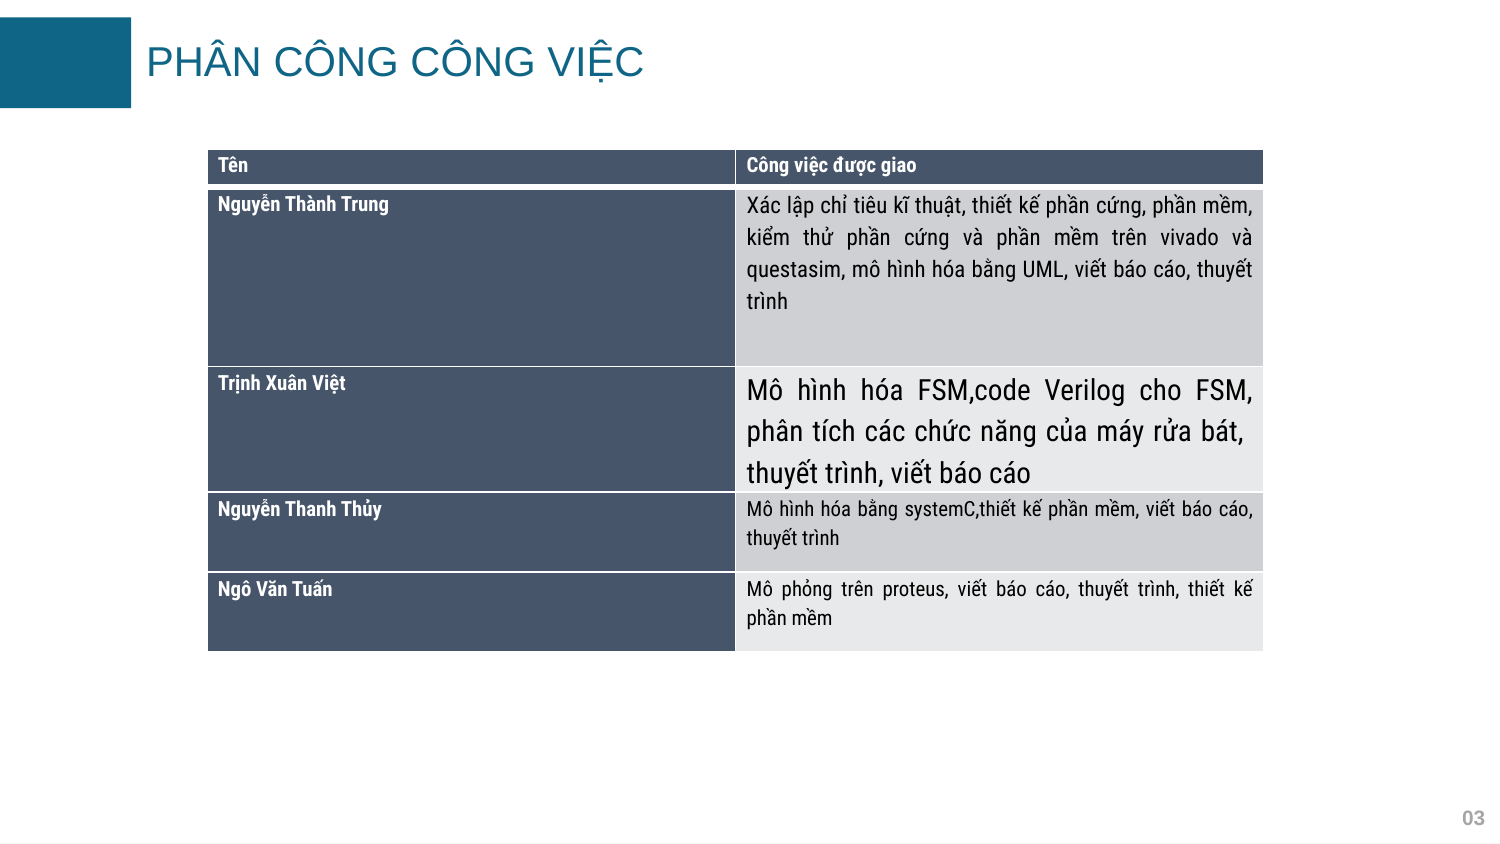

# PHÂN CÔNG CÔNG VIỆC

| Tên | Công việc được giao |
| --- | --- |
| Nguyễn Thành Trung | Xác lập chỉ tiêu kĩ thuật, thiết kế phần cứng, phần mềm, kiểm thử phần cứng và phần mềm trên vivado và questasim, mô hình hóa bằng UML, viết báo cáo, thuyết trình |
| Trịnh Xuân Việt | Mô hình hóa FSM,code Verilog cho FSM, phân tích các chức năng của máy rửa bát, thuyết trình, viết báo cáo |
| Nguyễn Thanh Thủy | Mô hình hóa bằng systemC,thiết kế phần mềm, viết báo cáo, thuyết trình |
| Ngô Văn Tuấn | Mô phỏng trên proteus, viết báo cáo, thuyết trình, thiết kế phần mềm |
03